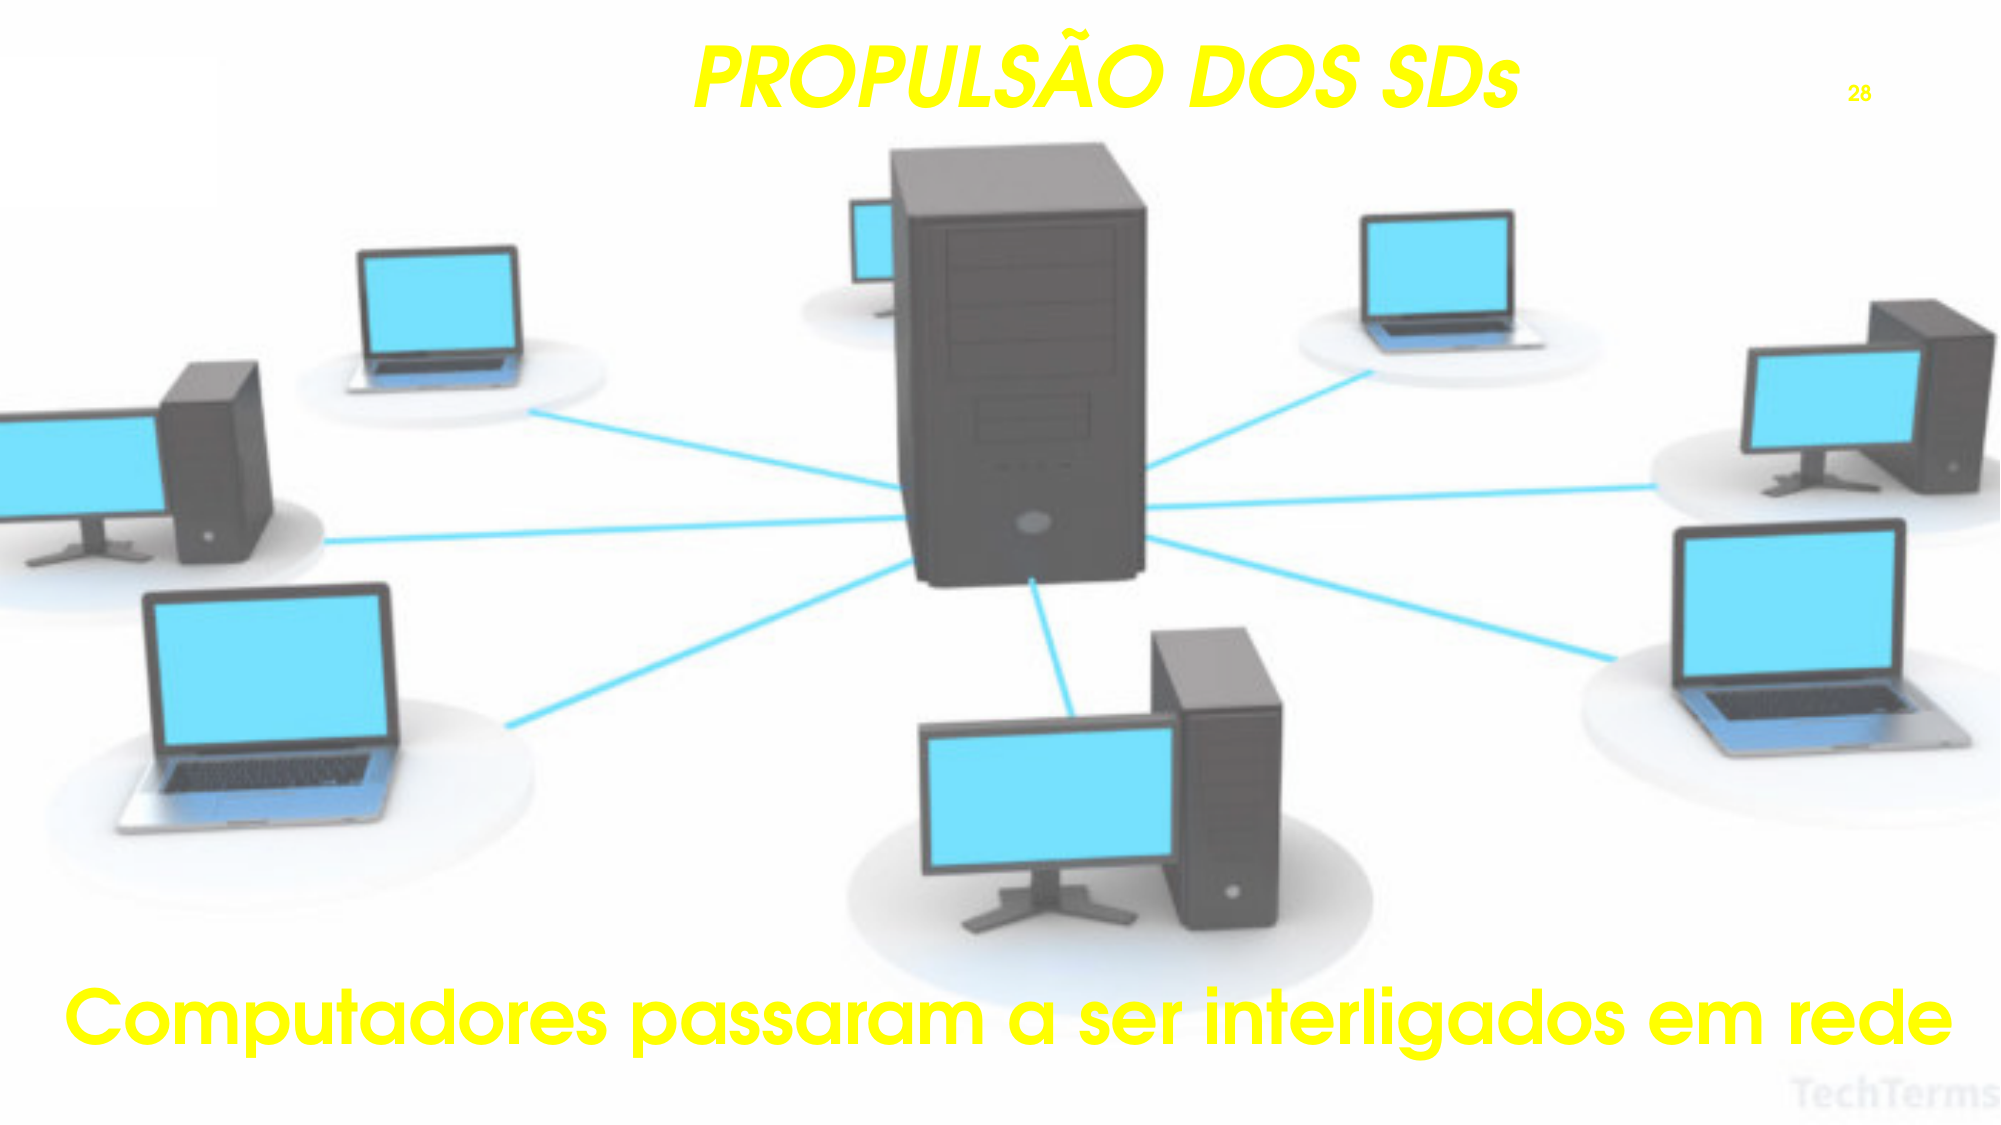

# Propulsão dos SDs
28
Computadores passaram a ser interligados em rede